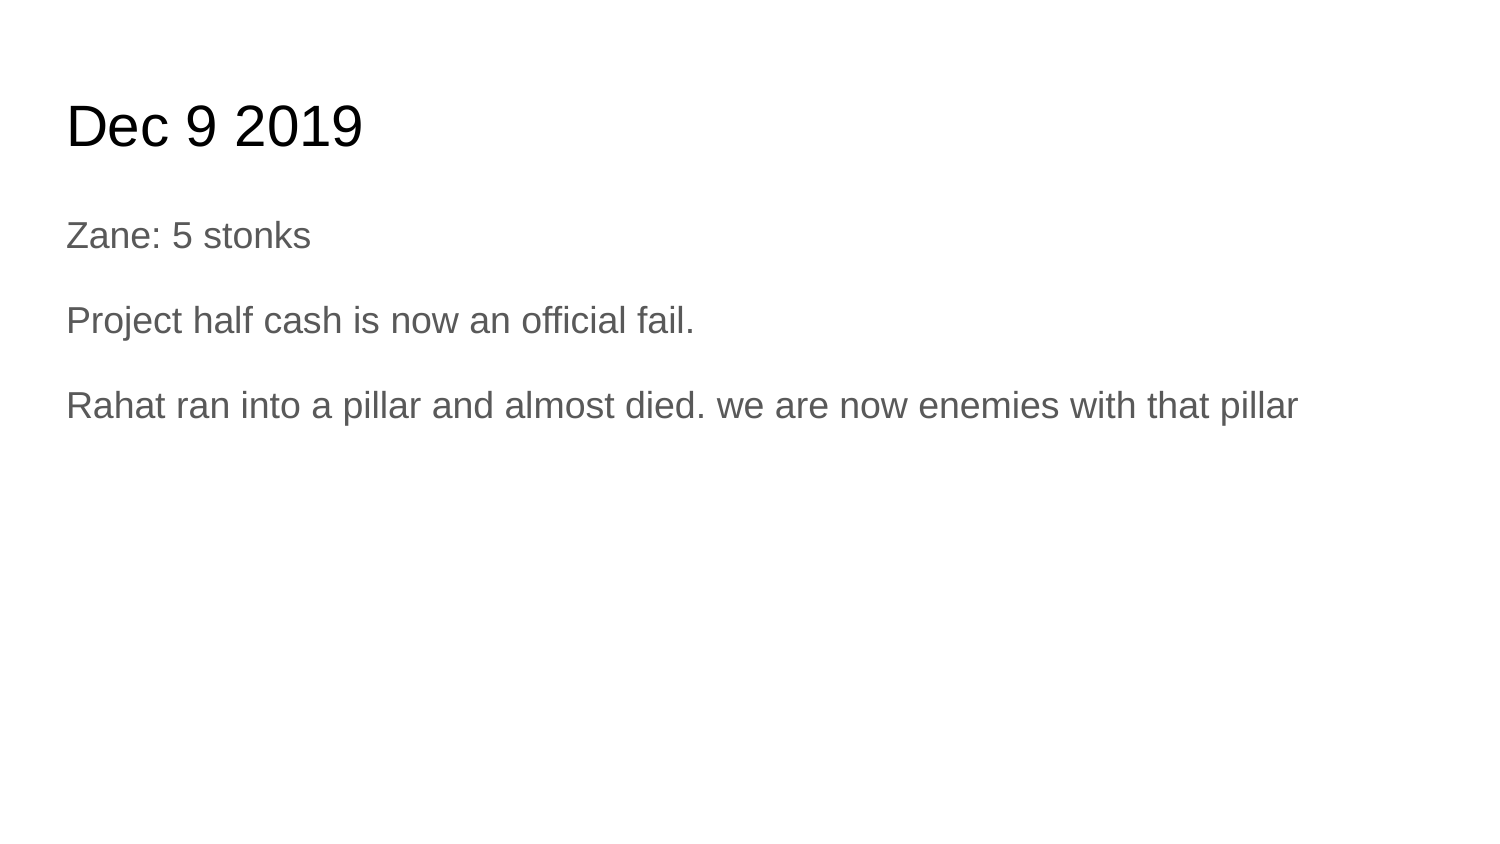

# Dec 9 2019
Zane: 5 stonks
Project half cash is now an official fail.
Rahat ran into a pillar and almost died. we are now enemies with that pillar